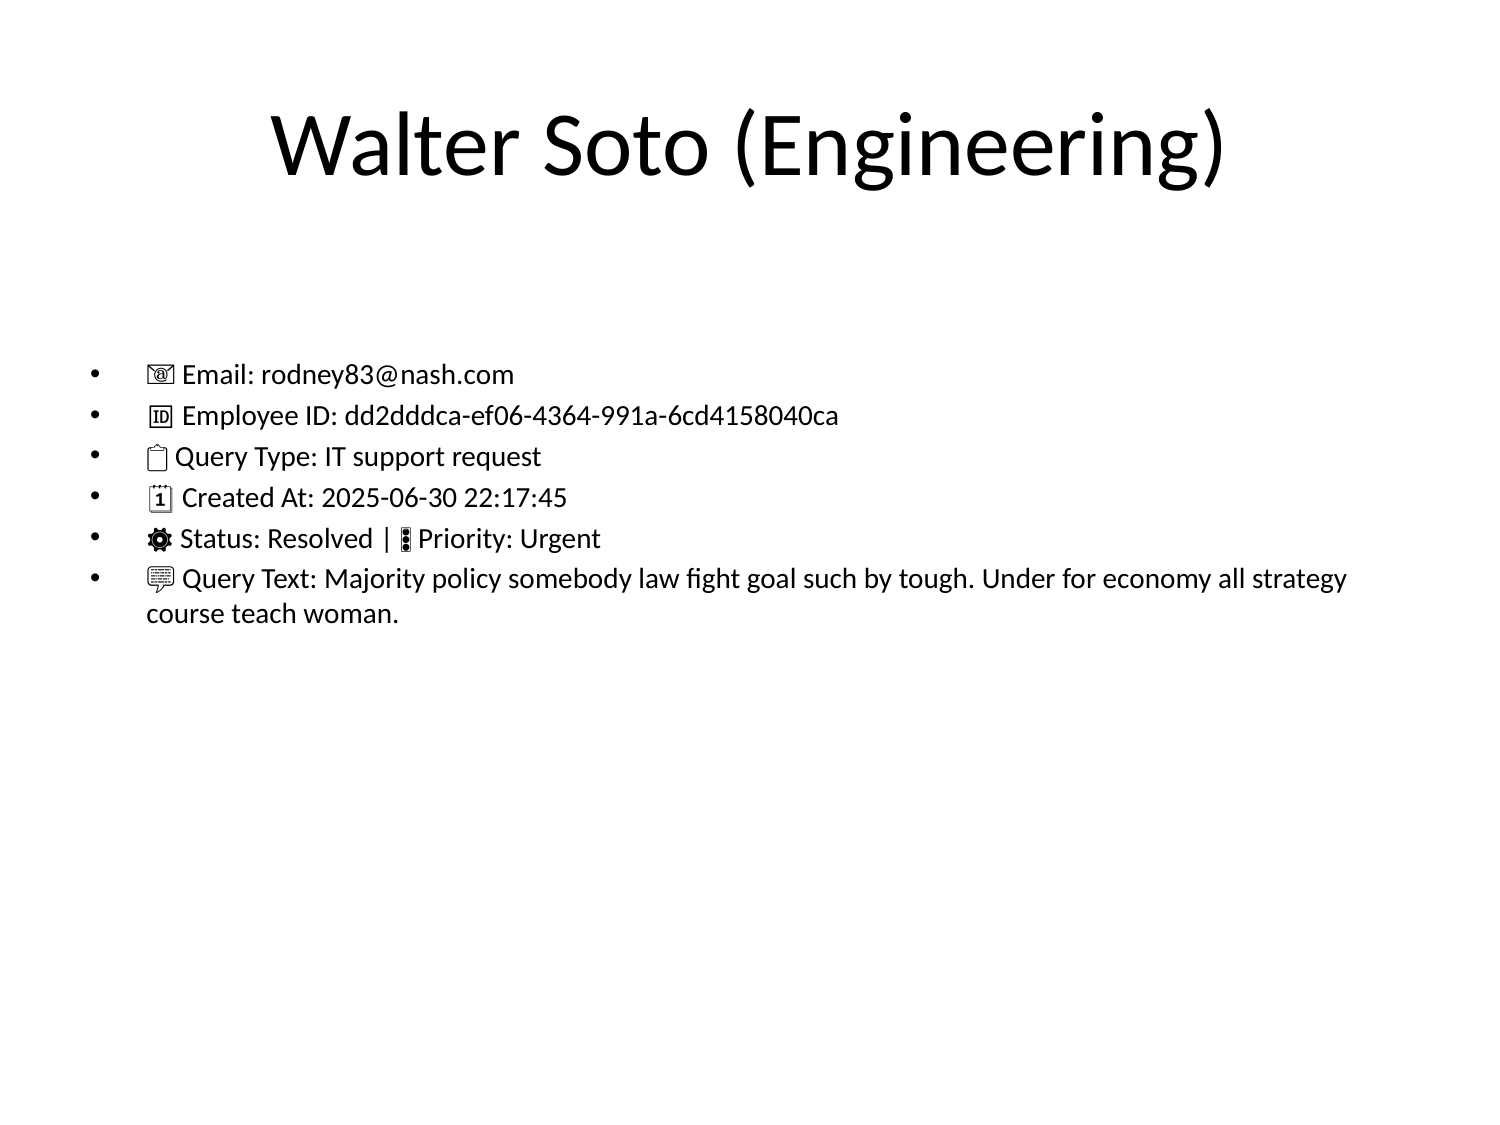

# Walter Soto (Engineering)

📧 Email: rodney83@nash.com
🆔 Employee ID: dd2dddca-ef06-4364-991a-6cd4158040ca
📋 Query Type: IT support request
🗓 Created At: 2025-06-30 22:17:45
⚙ Status: Resolved | 🚦 Priority: Urgent
💬 Query Text: Majority policy somebody law fight goal such by tough. Under for economy all strategy course teach woman.